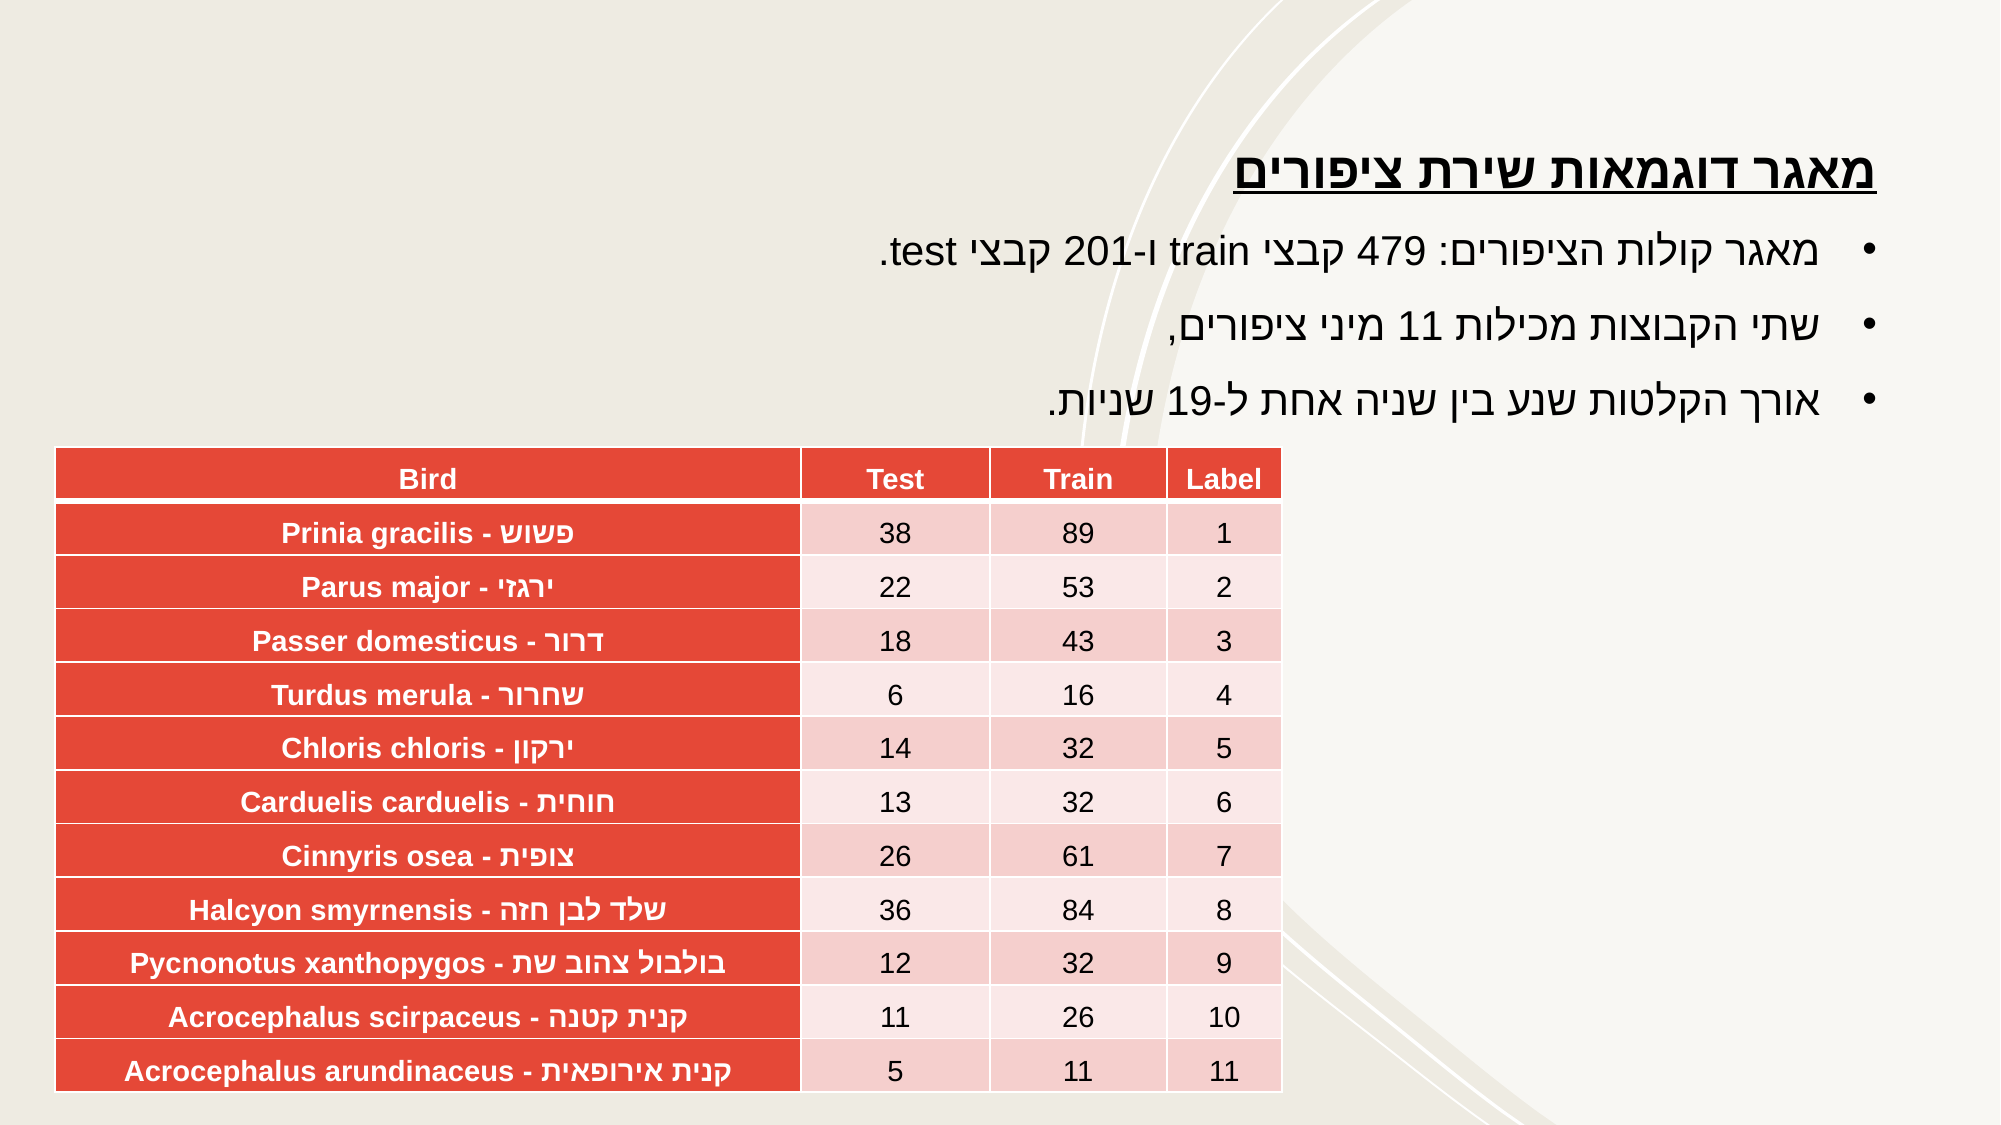

מאגר דוגמאות שירת ציפורים
מאגר קולות הציפורים: 479 קבצי train ו-201 קבצי test.
שתי הקבוצות מכילות 11 מיני ציפורים,
אורך הקלטות שנע בין שניה אחת ל-19 שניות.
| Bird | Test | Train | Label |
| --- | --- | --- | --- |
| פשוש - Prinia gracilis | 38 | 89 | 1 |
| ירגזי - Parus major | 22 | 53 | 2 |
| דרור - Passer domesticus | 18 | 43 | 3 |
| שחרור - Turdus merula | 6 | 16 | 4 |
| ירקון - Chloris chloris | 14 | 32 | 5 |
| חוחית - Carduelis carduelis | 13 | 32 | 6 |
| צופית - Cinnyris osea | 26 | 61 | 7 |
| שלד לבן חזה - Halcyon smyrnensis | 36 | 84 | 8 |
| בולבול צהוב שת - Pycnonotus xanthopygos | 12 | 32 | 9 |
| קנית קטנה - Acrocephalus scirpaceus | 11 | 26 | 10 |
| קנית אירופאית - Acrocephalus arundinaceus | 5 | 11 | 11 |